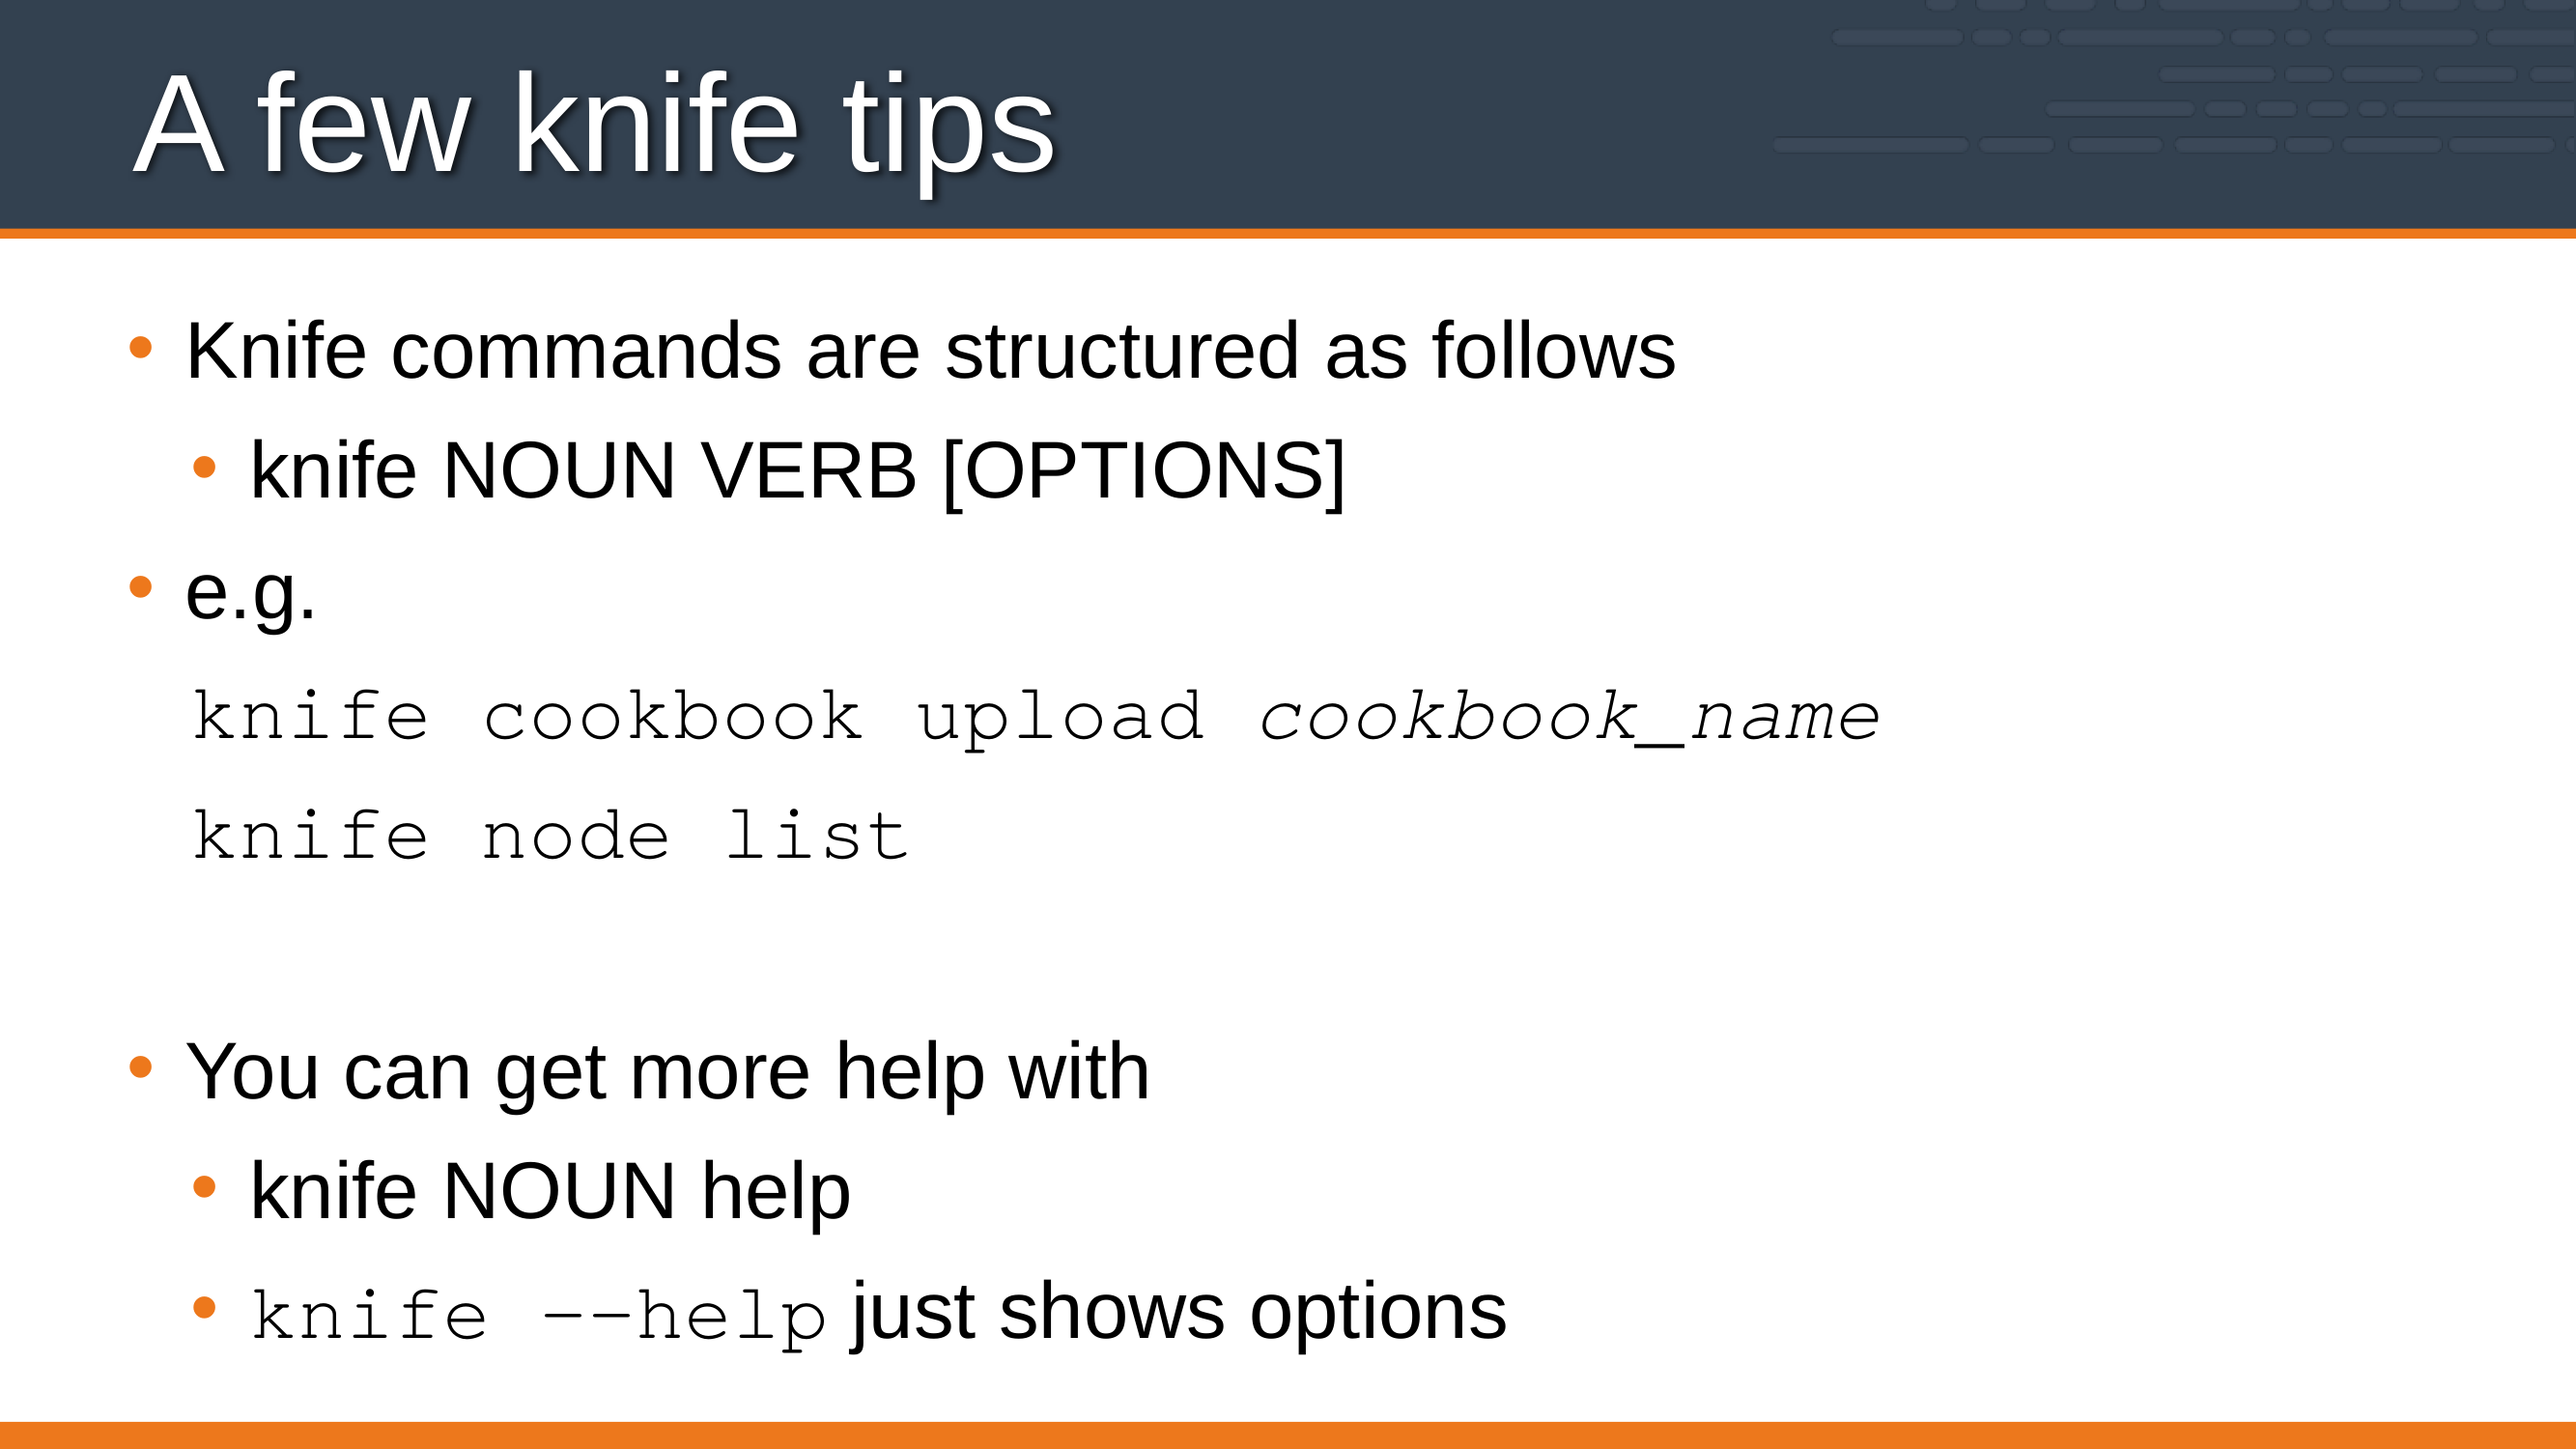

# A few knife tips
Knife commands are structured as follows
knife NOUN VERB [OPTIONS]
e.g.
knife cookbook upload cookbook_name
knife node list

You can get more help with
knife NOUN help
knife --help just shows options